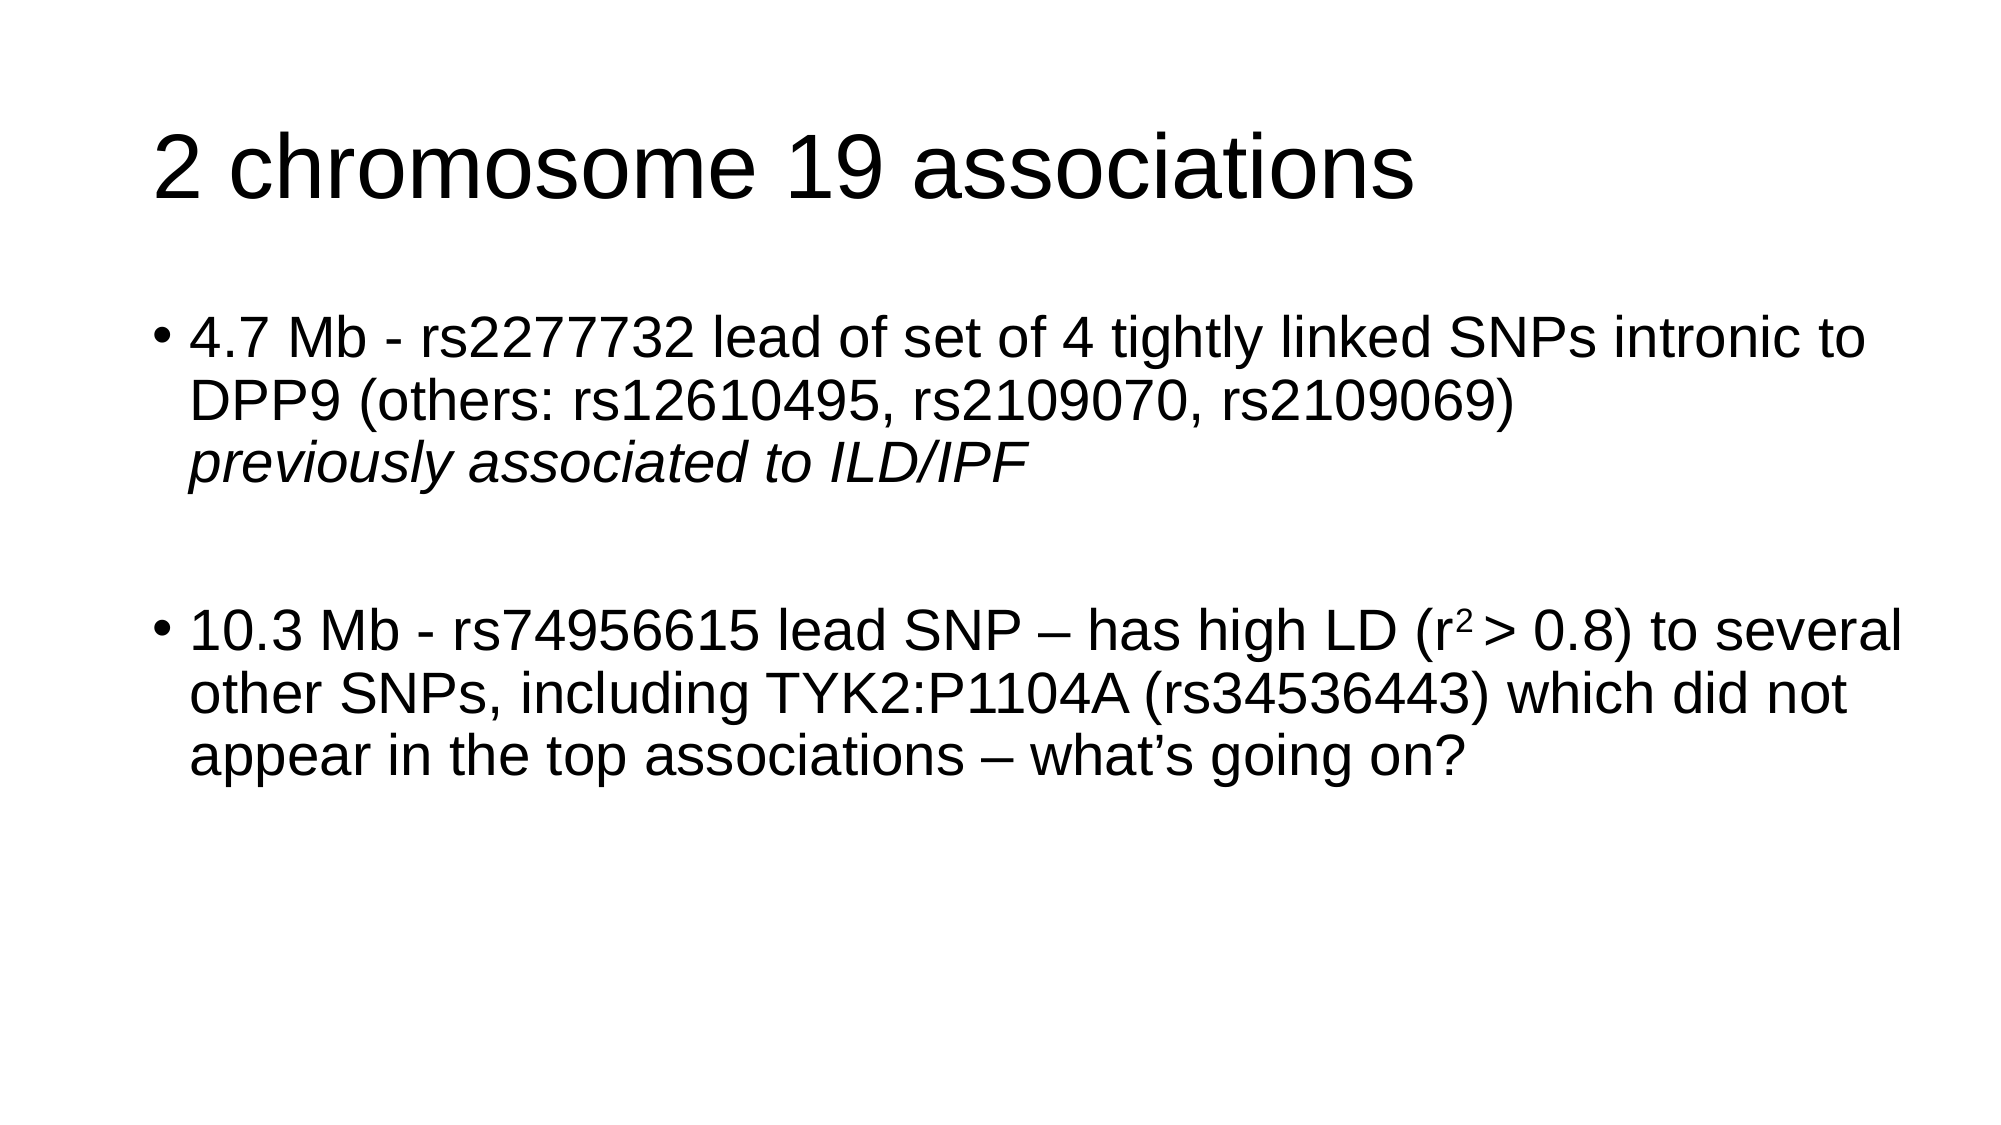

# 2 chromosome 19 associations
4.7 Mb - rs2277732 lead of set of 4 tightly linked SNPs intronic to DPP9 (others: rs12610495, rs2109070, rs2109069)         previously associated to ILD/IPF

10.3 Mb - rs74956615 lead SNP – has high LD (r2 > 0.8) to several other SNPs, including TYK2:P1104A (rs34536443) which did not appear in the top associations – what’s going on?